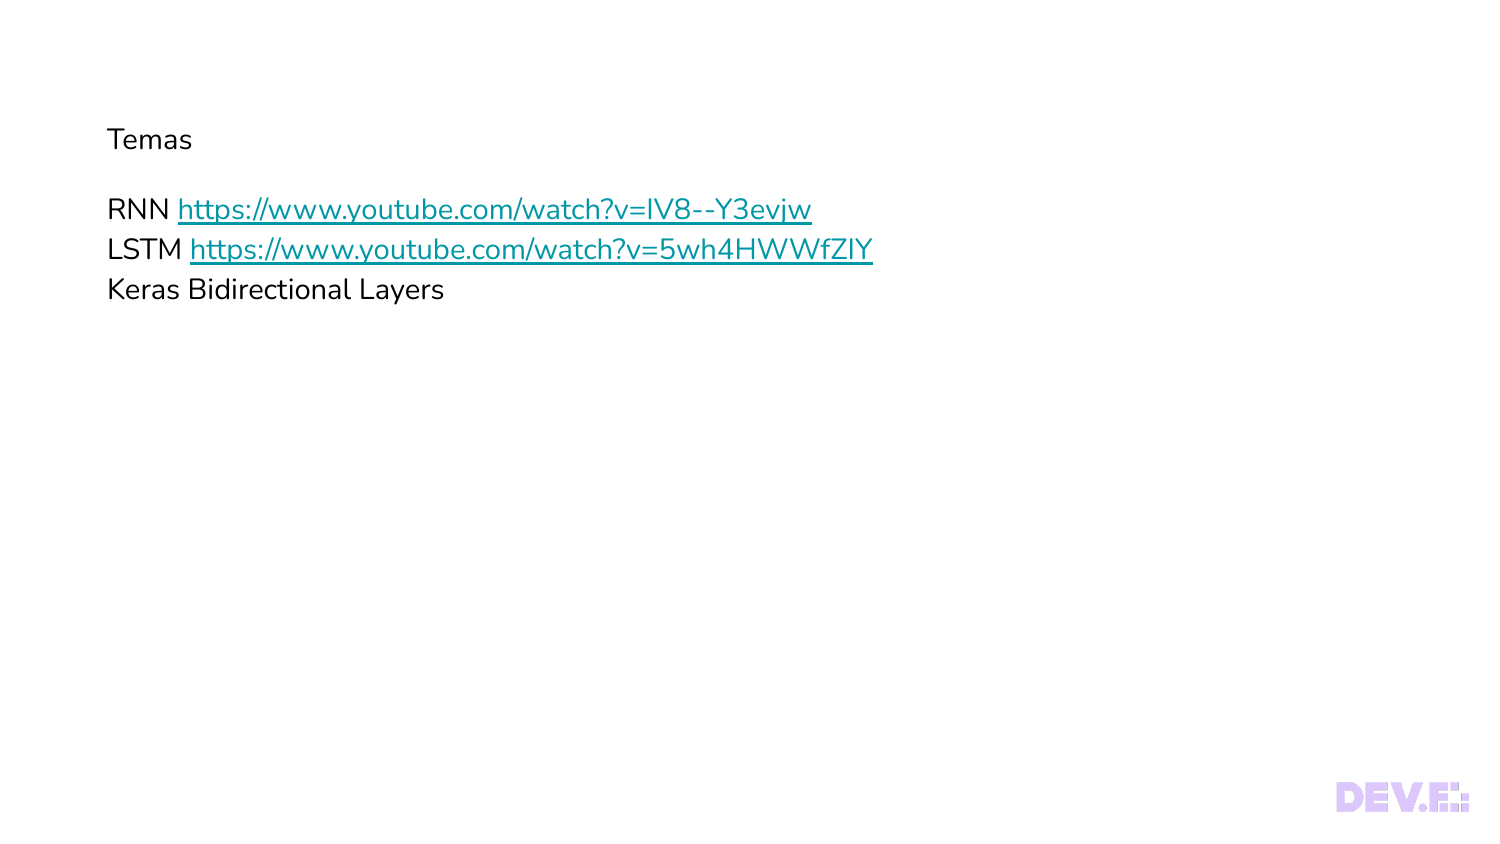

Temas

RNN https://www.youtube.com/watch?v=IV8--Y3evjw
LSTM https://www.youtube.com/watch?v=5wh4HWWfZIY
Keras Bidirectional Layers